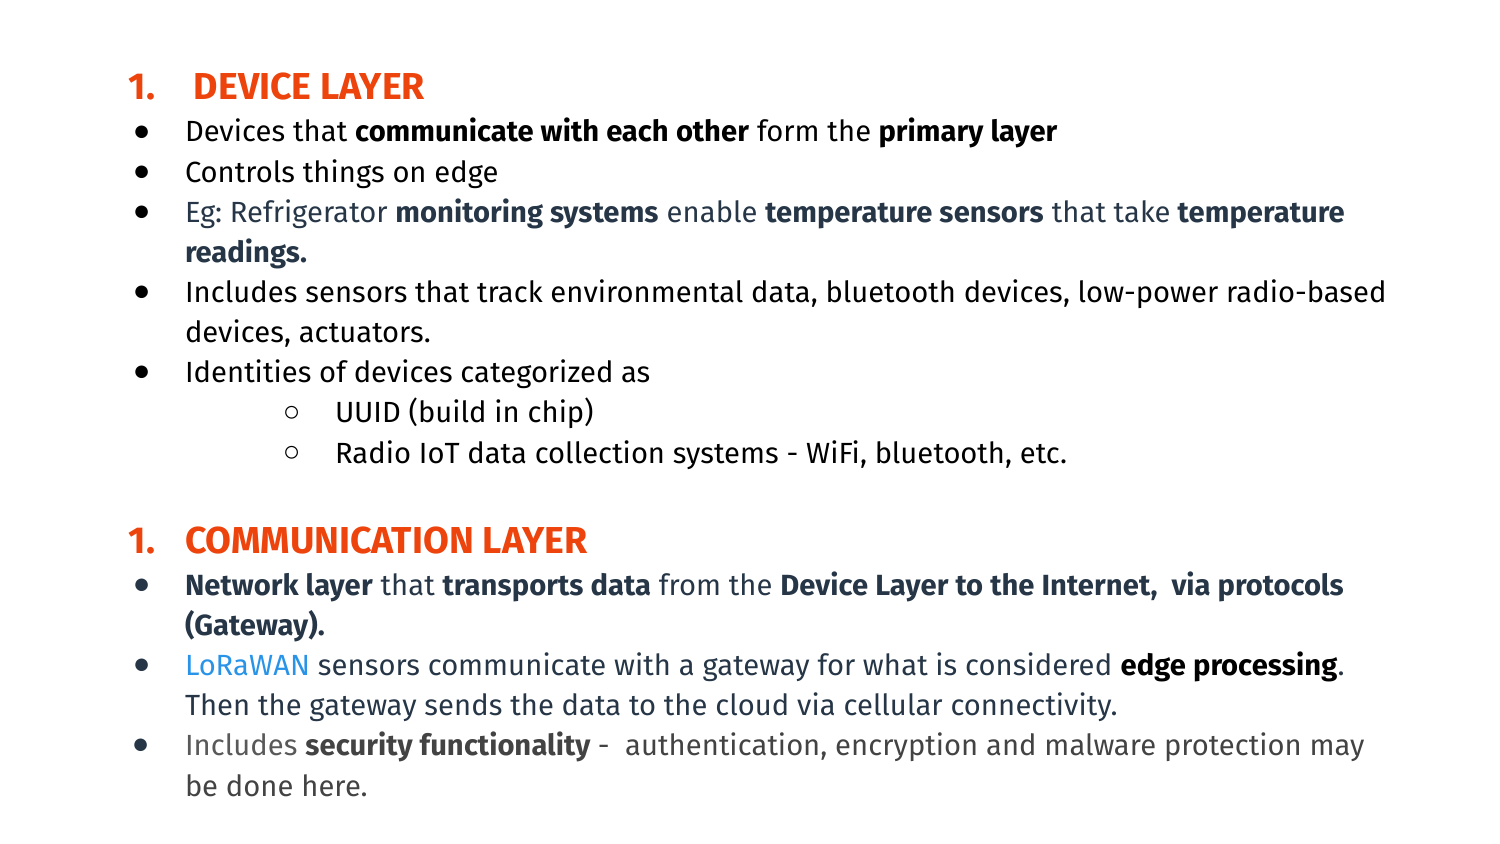

DEVICE LAYER
Devices that communicate with each other form the primary layer
Controls things on edge
Eg: Refrigerator monitoring systems enable temperature sensors that take temperature readings.
Includes sensors that track environmental data, bluetooth devices, low-power radio-based devices, actuators.
Identities of devices categorized as
UUID (build in chip)
Radio IoT data collection systems - WiFi, bluetooth, etc.

COMMUNICATION LAYER
Network layer that transports data from the Device Layer to the Internet,  via protocols (Gateway).
LoRaWAN sensors communicate with a gateway for what is considered edge processing. Then the gateway sends the data to the cloud via cellular connectivity.
Includes security functionality -  authentication, encryption and malware protection may be done here.